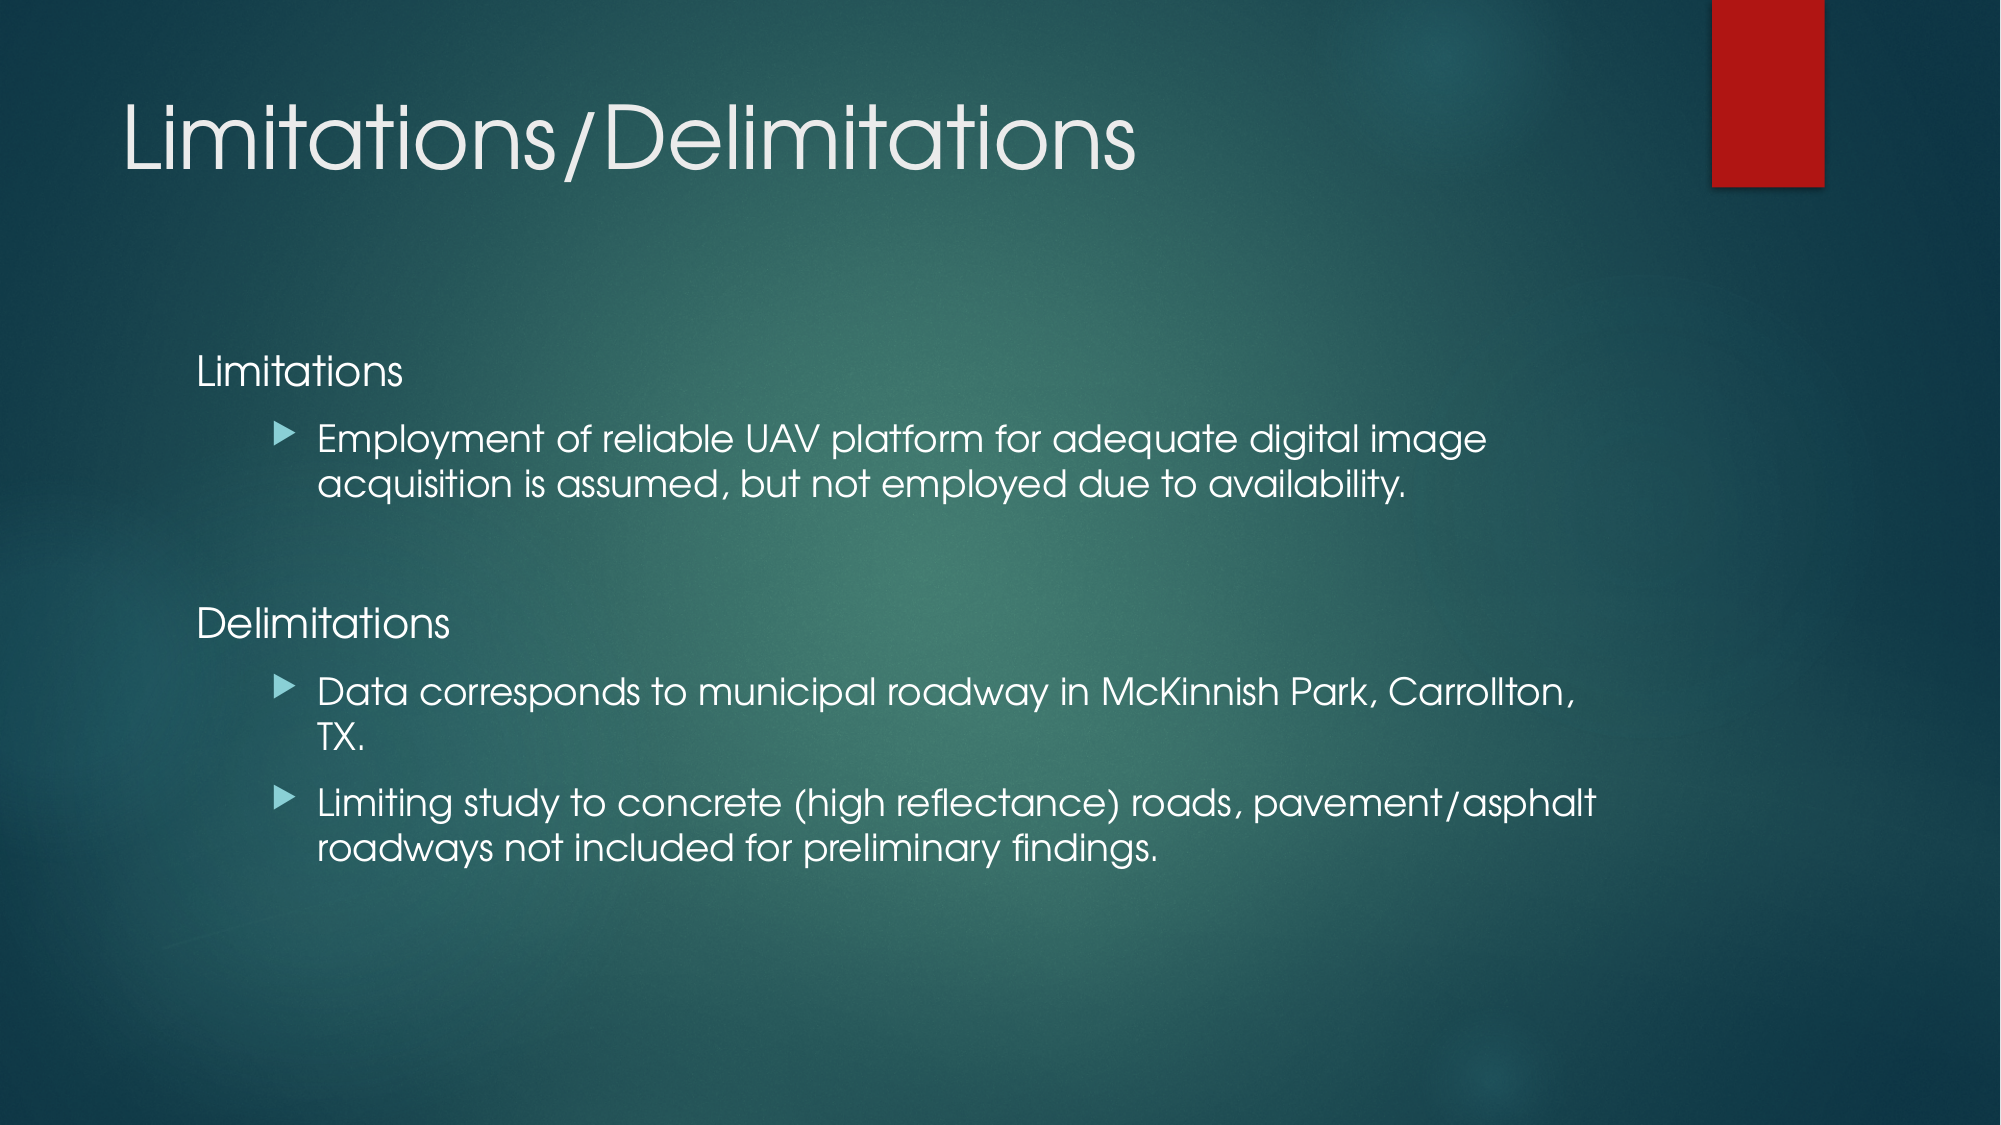

# Limitations/Delimitations
Limitations
Employment of reliable UAV platform for adequate digital image acquisition is assumed, but not employed due to availability.

Delimitations
Data corresponds to municipal roadway in McKinnish Park, Carrollton, TX.
Limiting study to concrete (high reflectance) roads, pavement/asphalt roadways not included for preliminary findings.